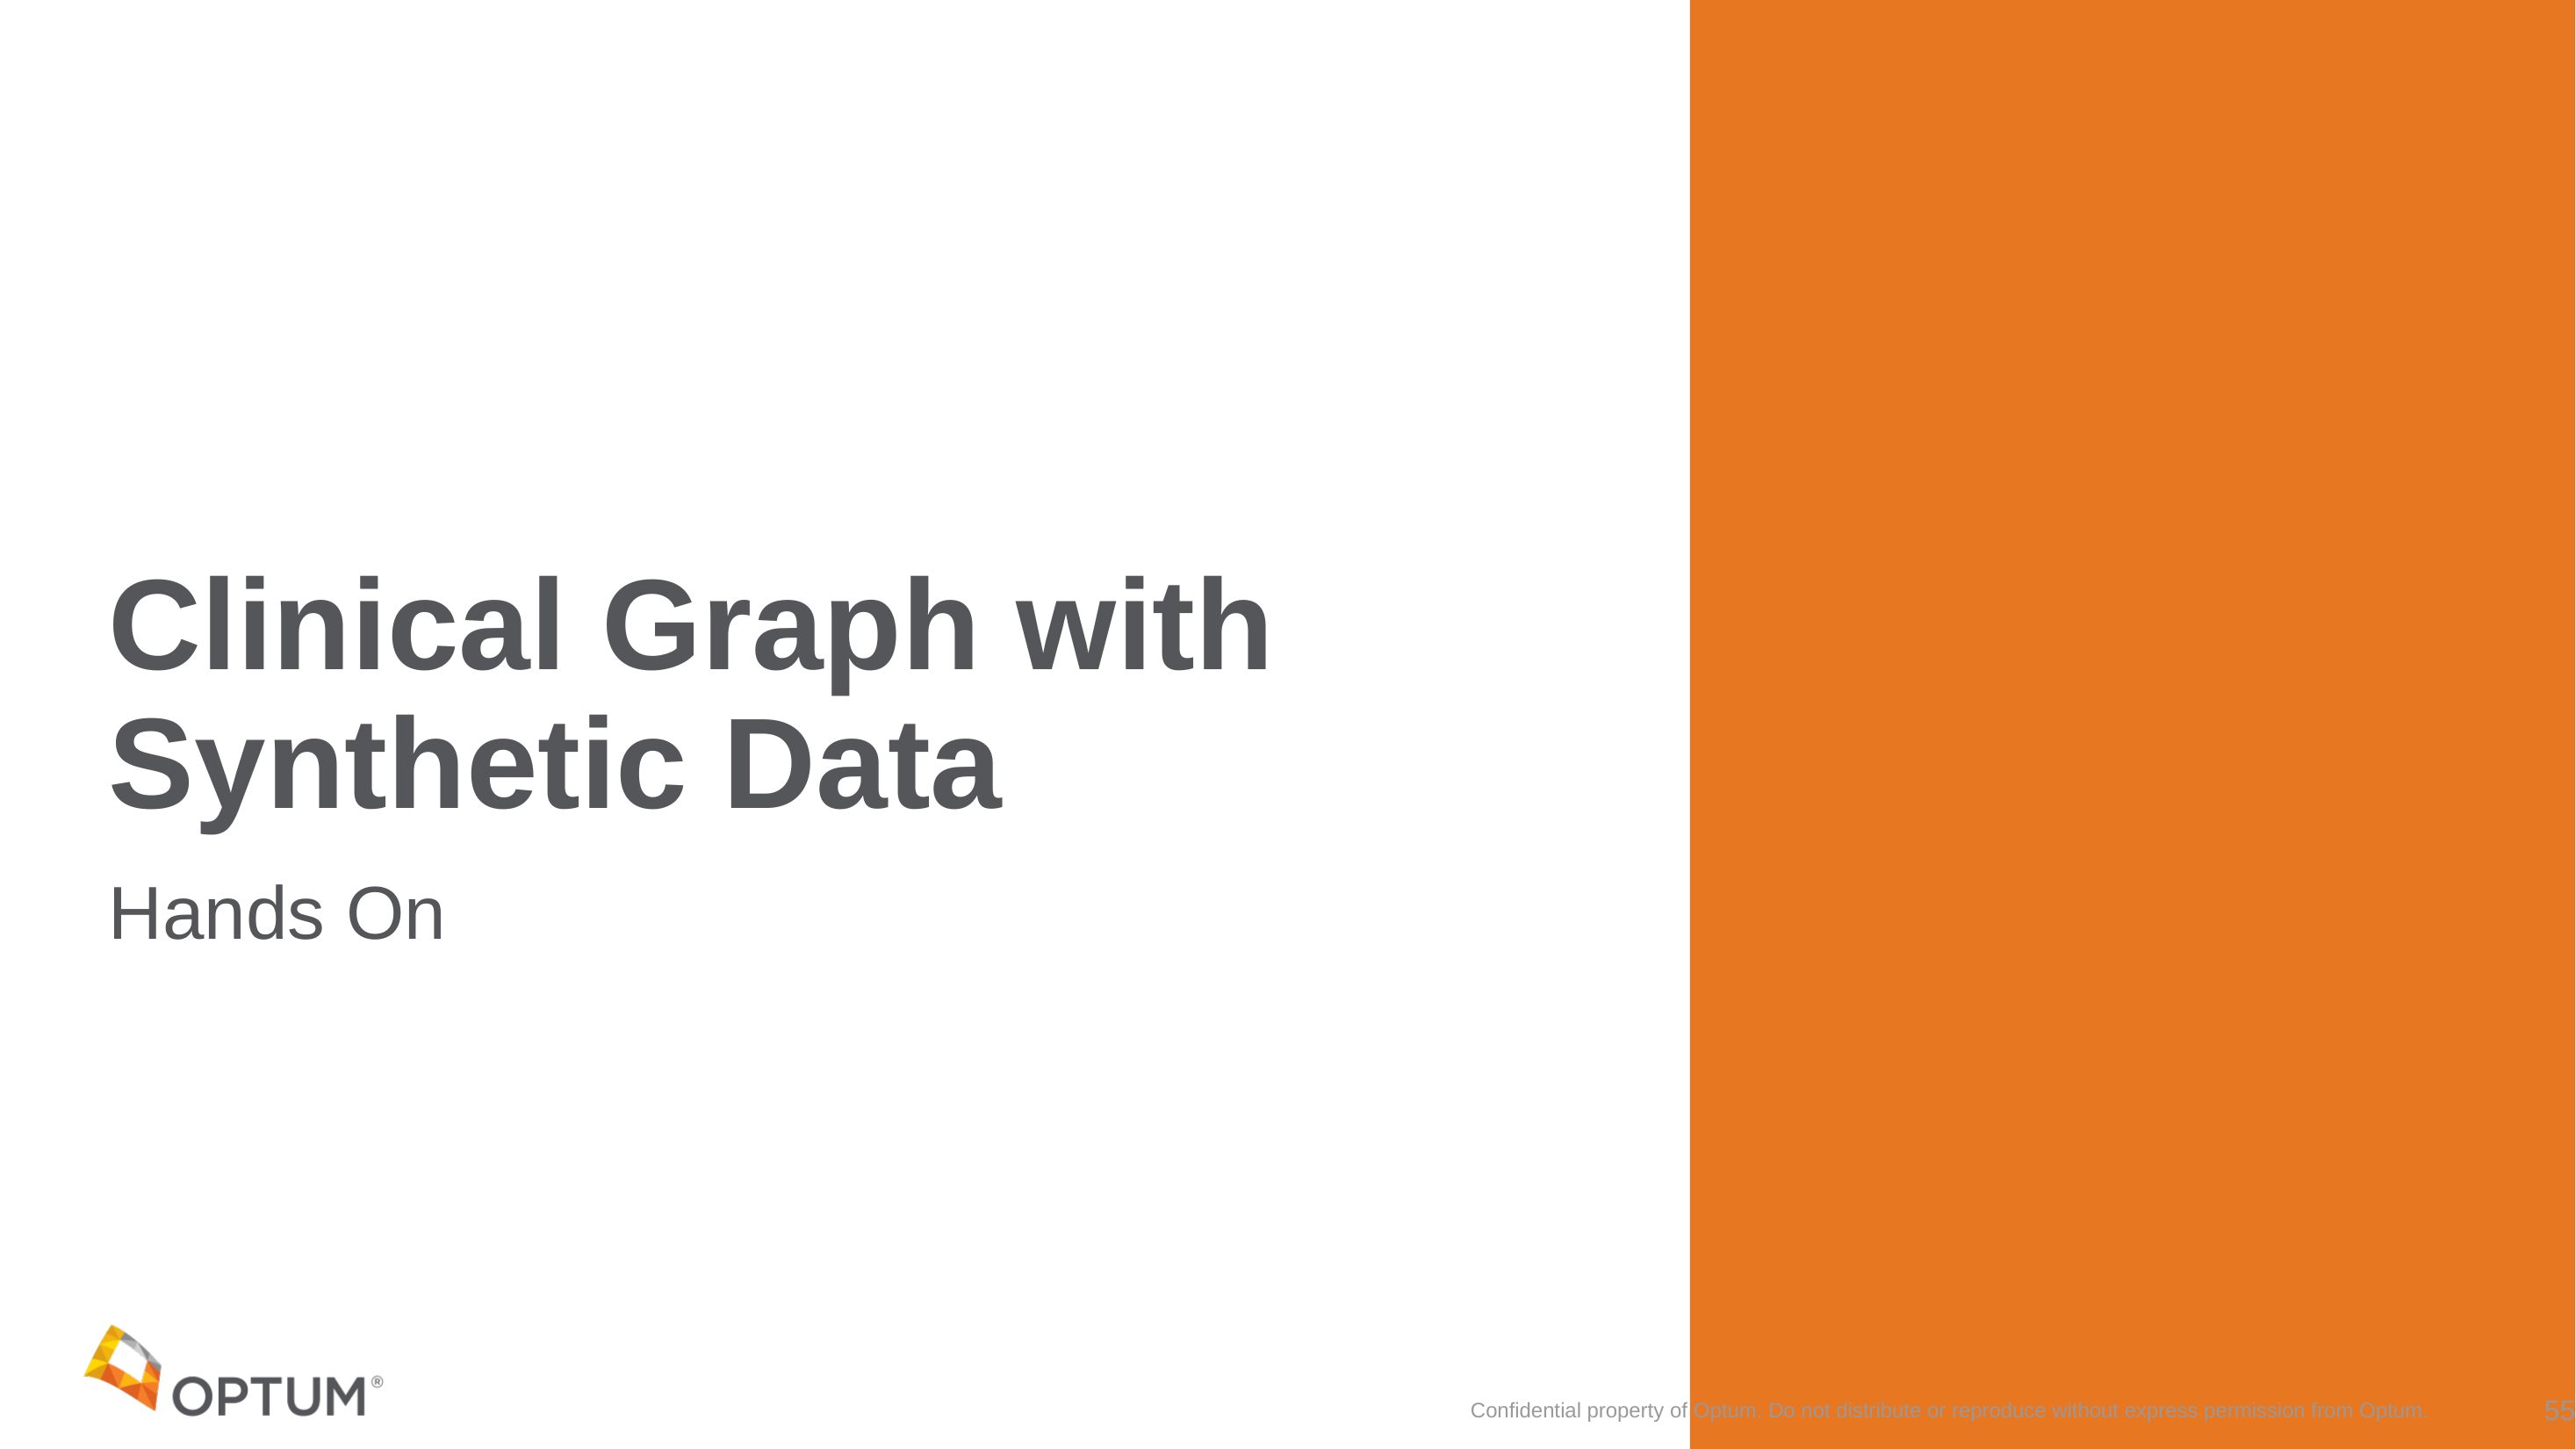

# Clinical Graph with Synthetic Data
Hands On
Confidential property of Optum. Do not distribute or reproduce without express permission from Optum.
55